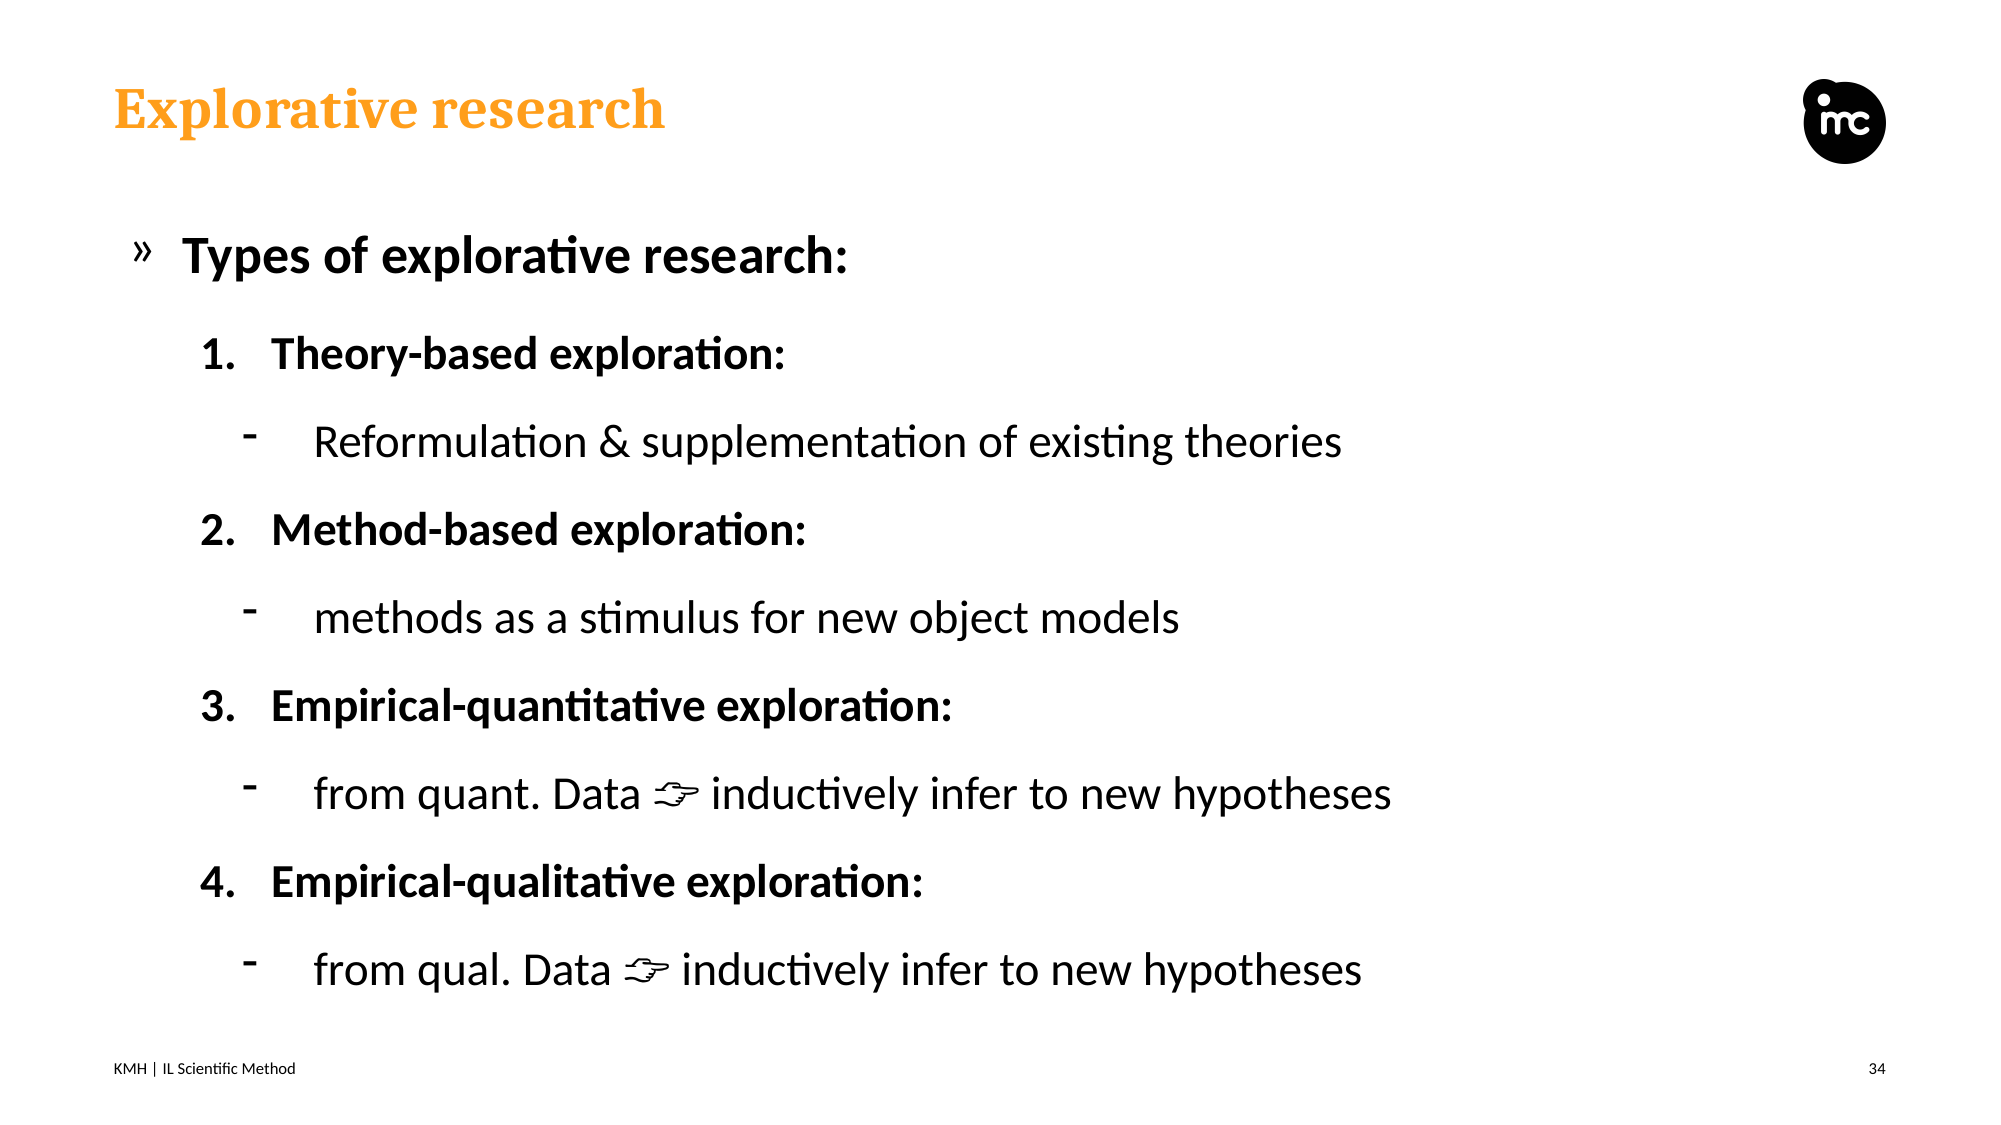

# Explorative research
Types of explorative research:
Theory-based exploration:
Reformulation & supplementation of existing theories
Method-based exploration:
methods as a stimulus for new object models
Empirical-quantitative exploration:
from quant. Data 👉 inductively infer to new hypotheses
Empirical-qualitative exploration:
from qual. Data 👉 inductively infer to new hypotheses
KMH | IL Scientific Method

34